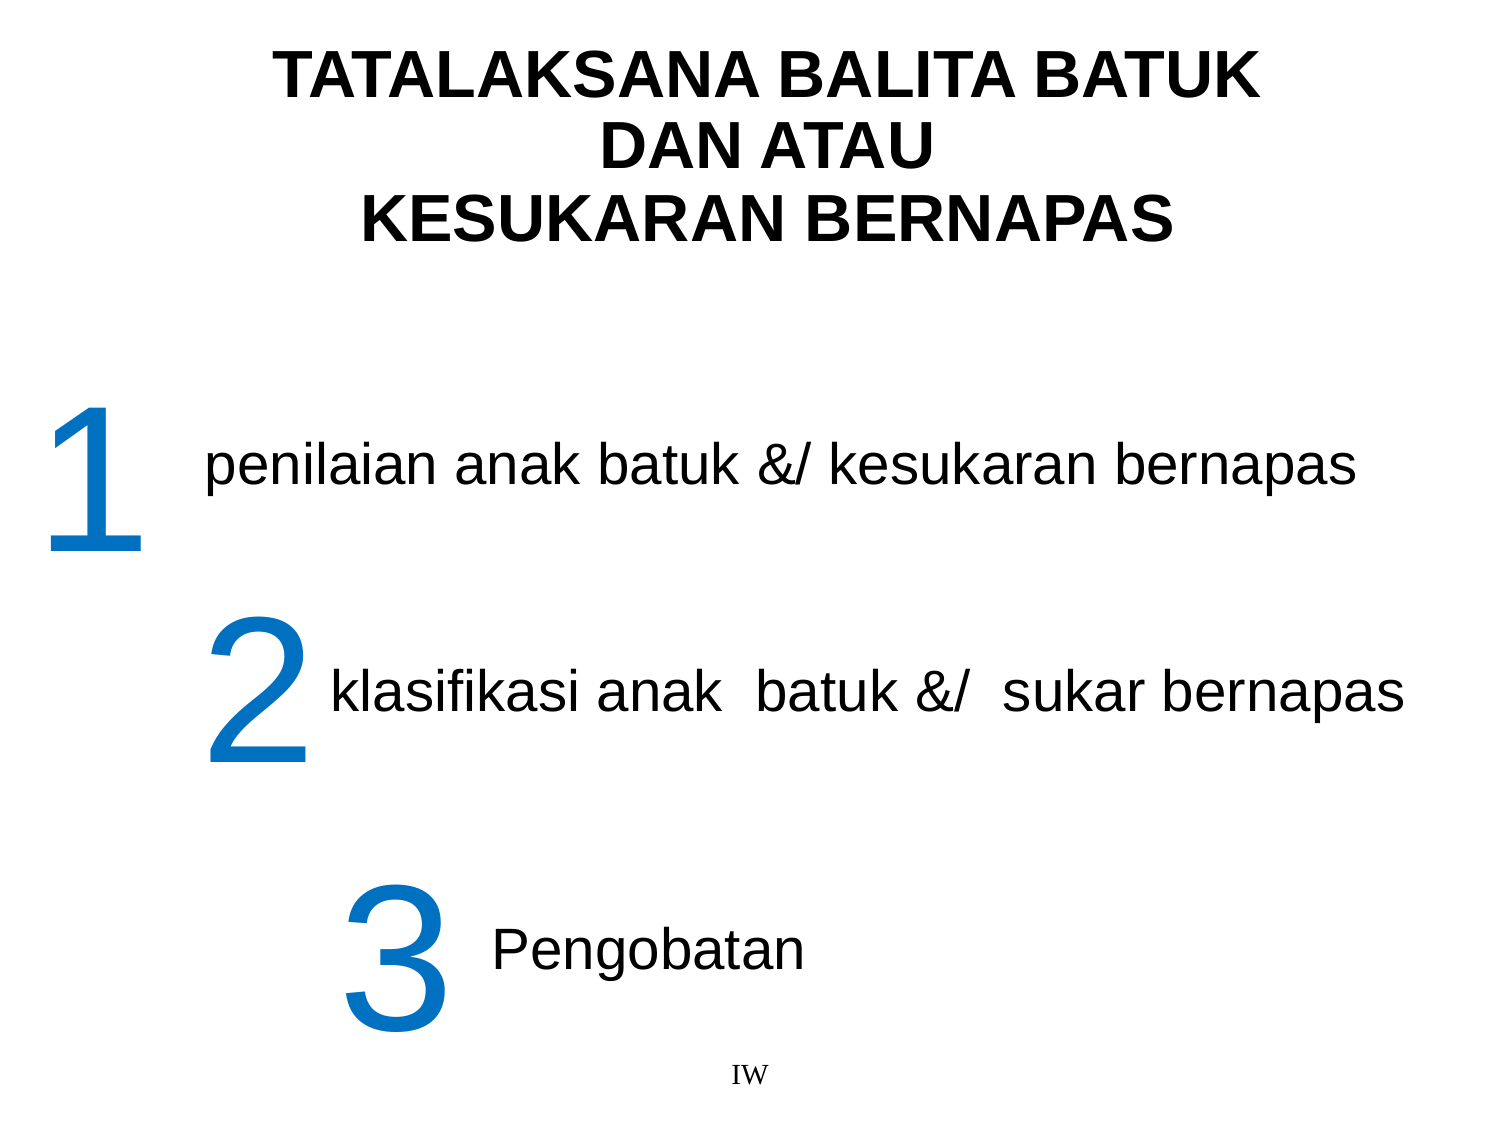

# TATALAKSANA BALITA BATUK DAN ATAU KESUKARAN BERNAPAS
1
penilaian anak batuk &/ kesukaran bernapas
2
klasifikasi anak  batuk &/  sukar bernapas
3
Pengobatan
IW